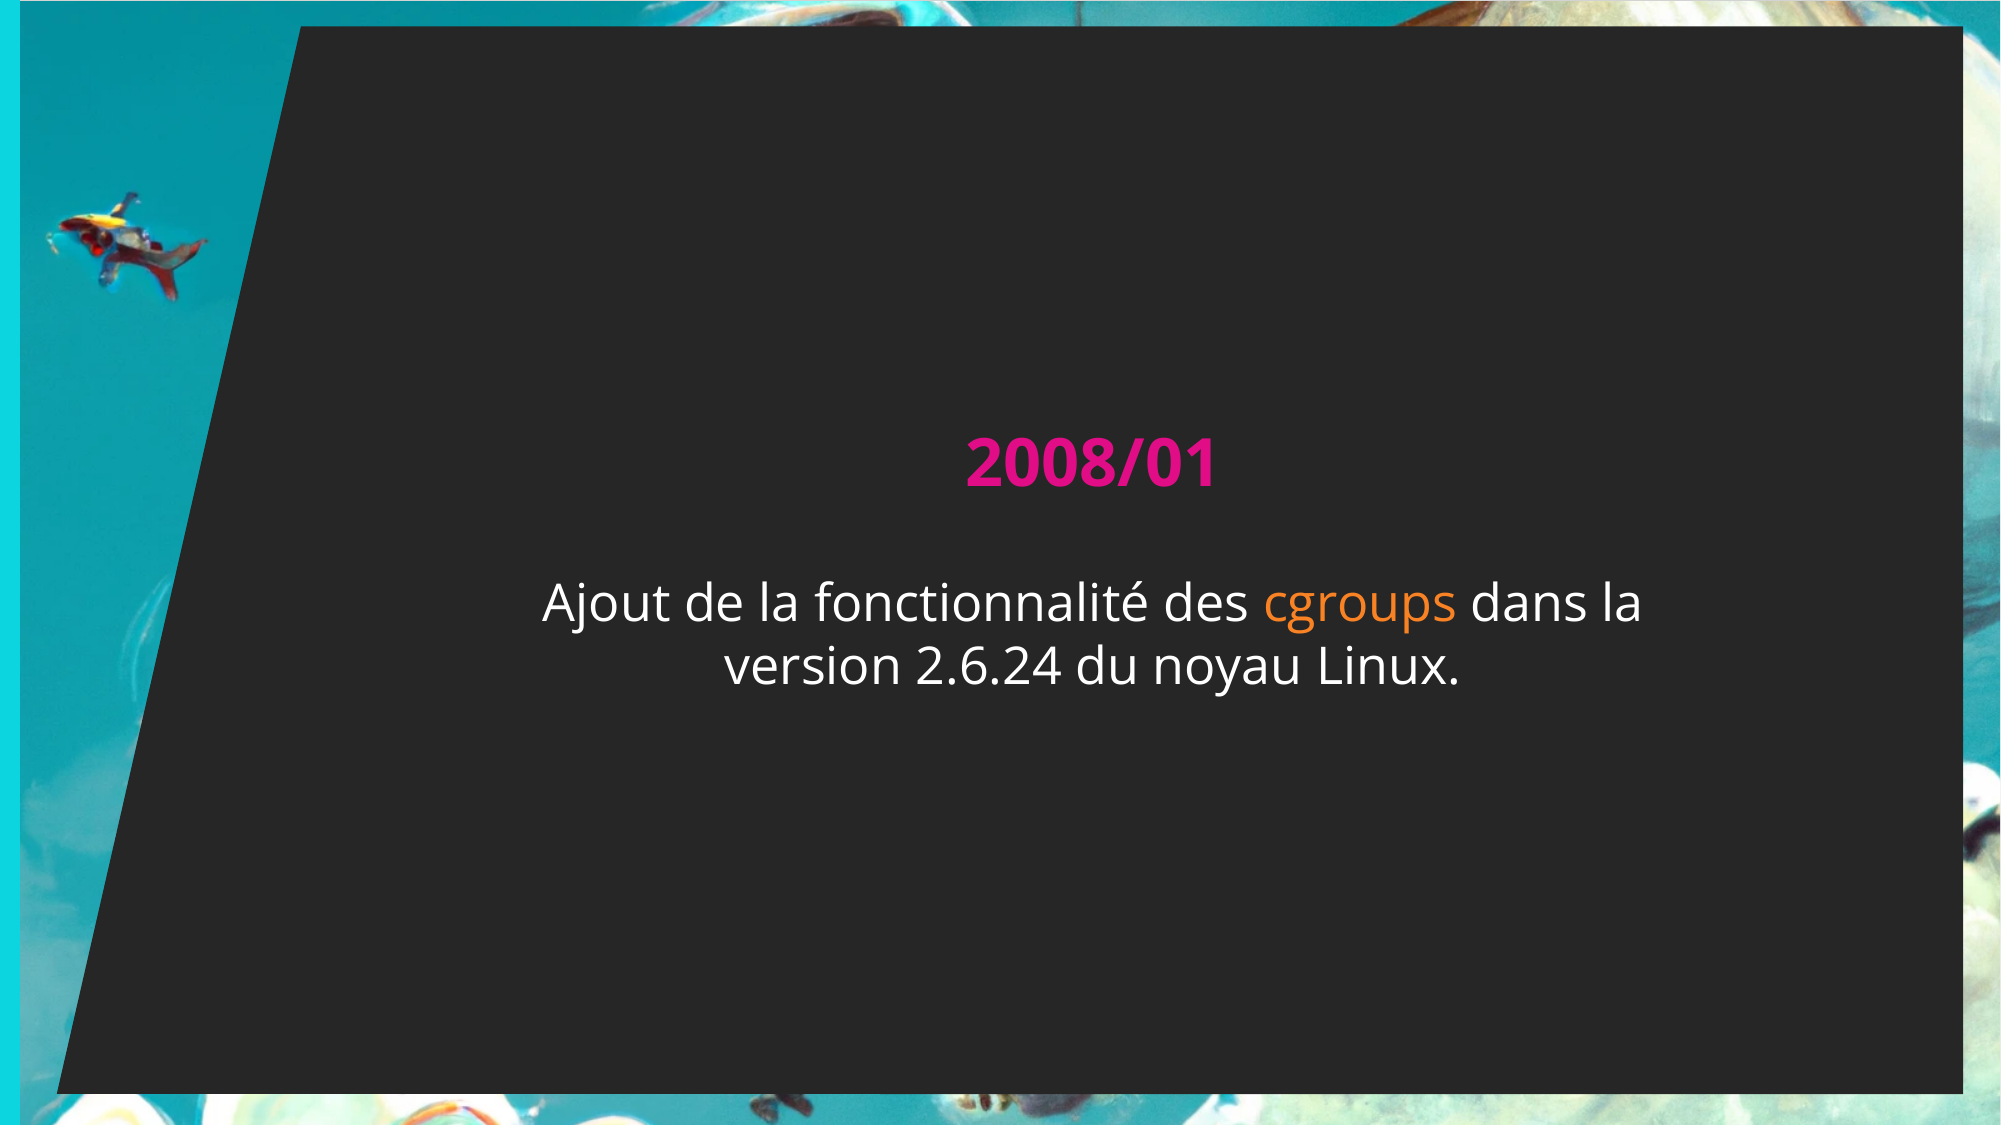

2008/01
Ajout de la fonctionnalité des cgroups dans la version 2.6.24 du noyau Linux.